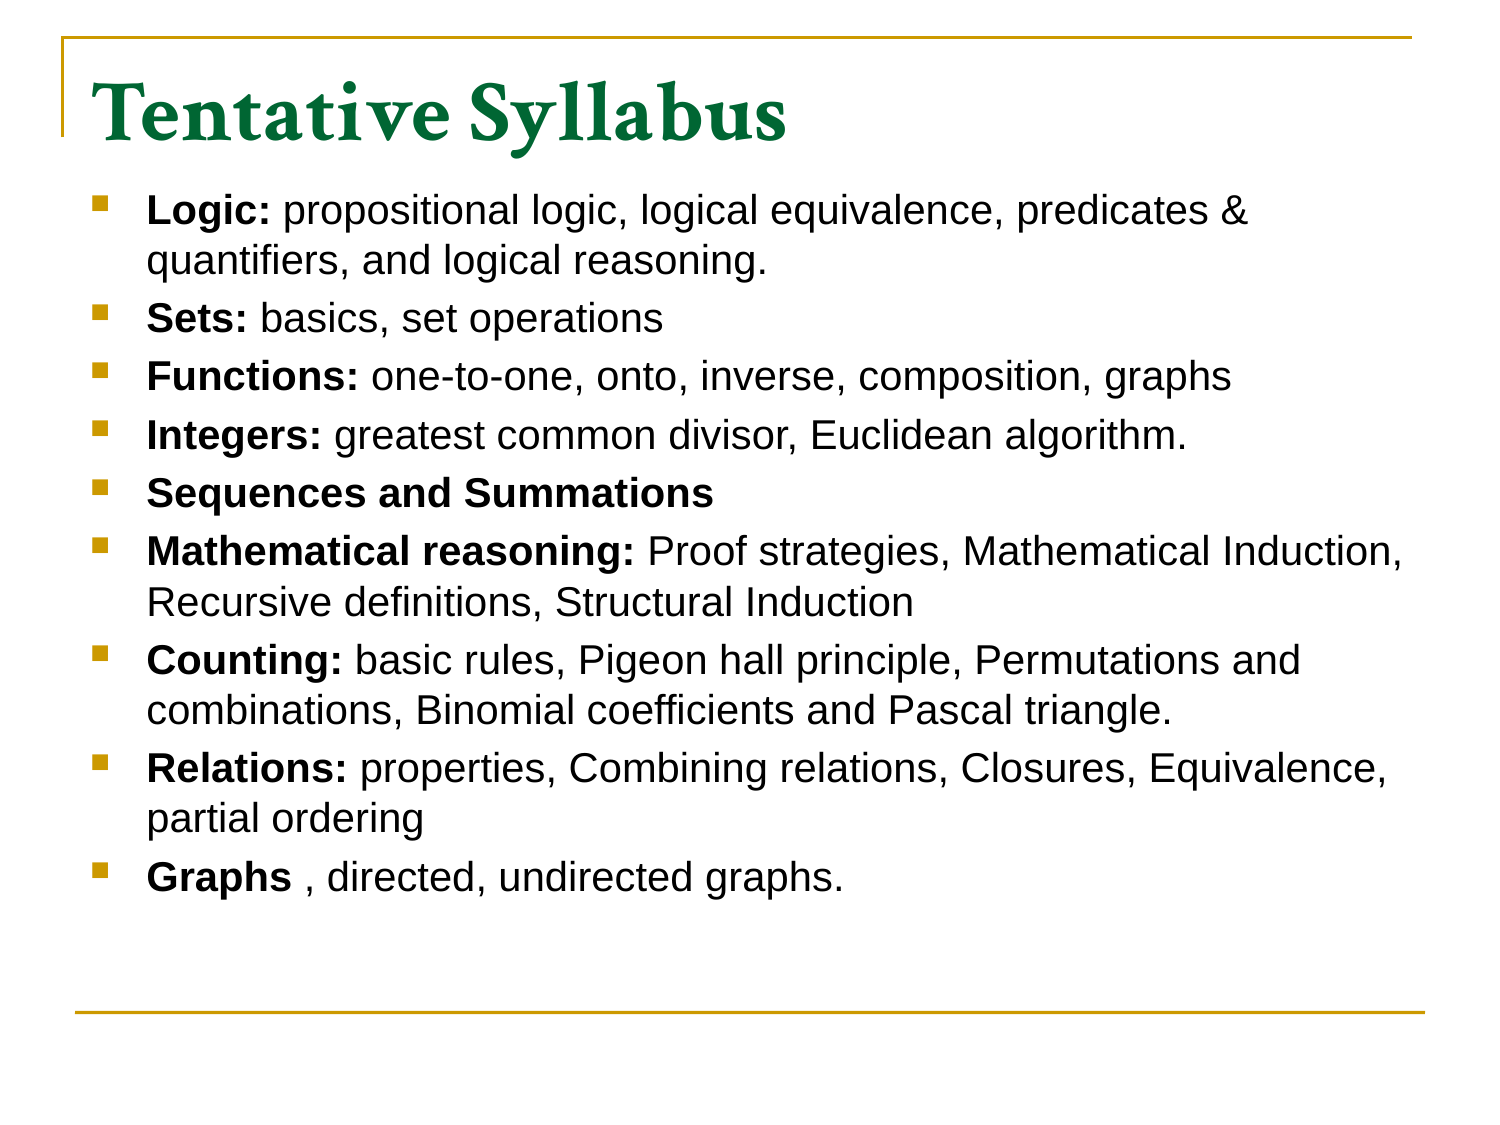

# Tentative Syllabus
Logic: propositional logic, logical equivalence, predicates & quantifiers, and logical reasoning.
Sets: basics, set operations
Functions: one-to-one, onto, inverse, composition, graphs
Integers: greatest common divisor, Euclidean algorithm.
Sequences and Summations
Mathematical reasoning: Proof strategies, Mathematical Induction, Recursive definitions, Structural Induction
Counting: basic rules, Pigeon hall principle, Permutations and combinations, Binomial coefficients and Pascal triangle.
Relations: properties, Combining relations, Closures, Equivalence, partial ordering
Graphs , directed, undirected graphs.